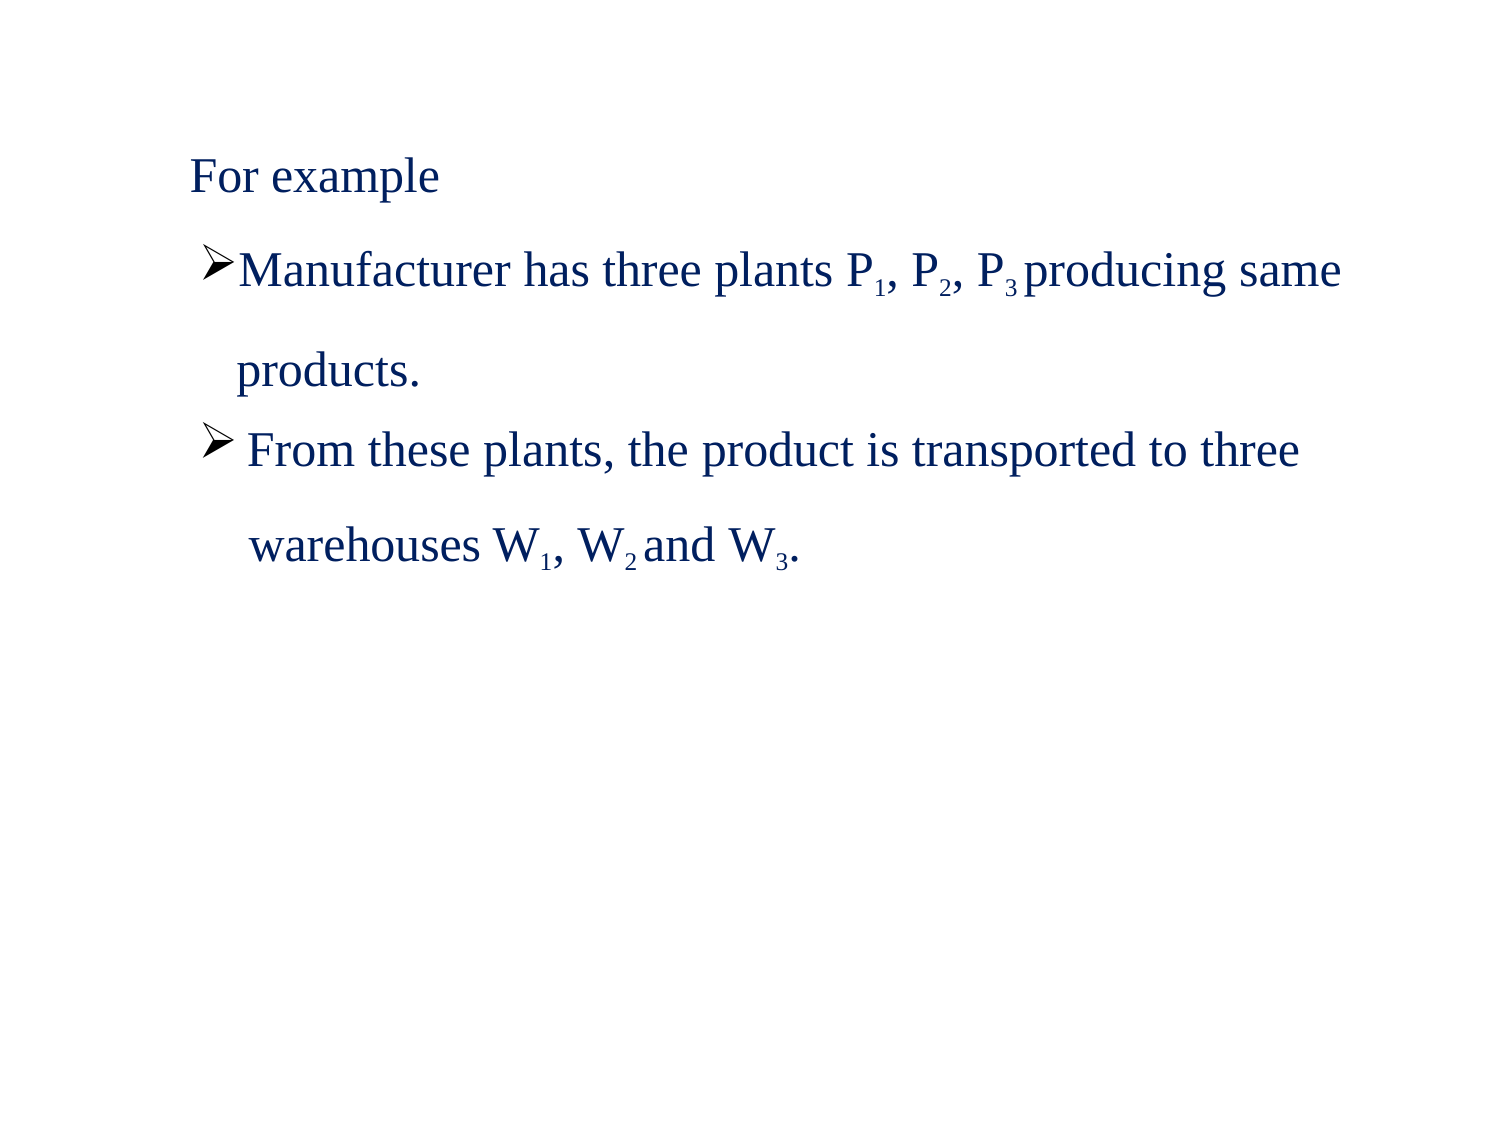

For example
Manufacturer has three plants P1, P2, P3 producing same  products.
From these plants, the product is transported to three
warehouses W1, W2 and W3.